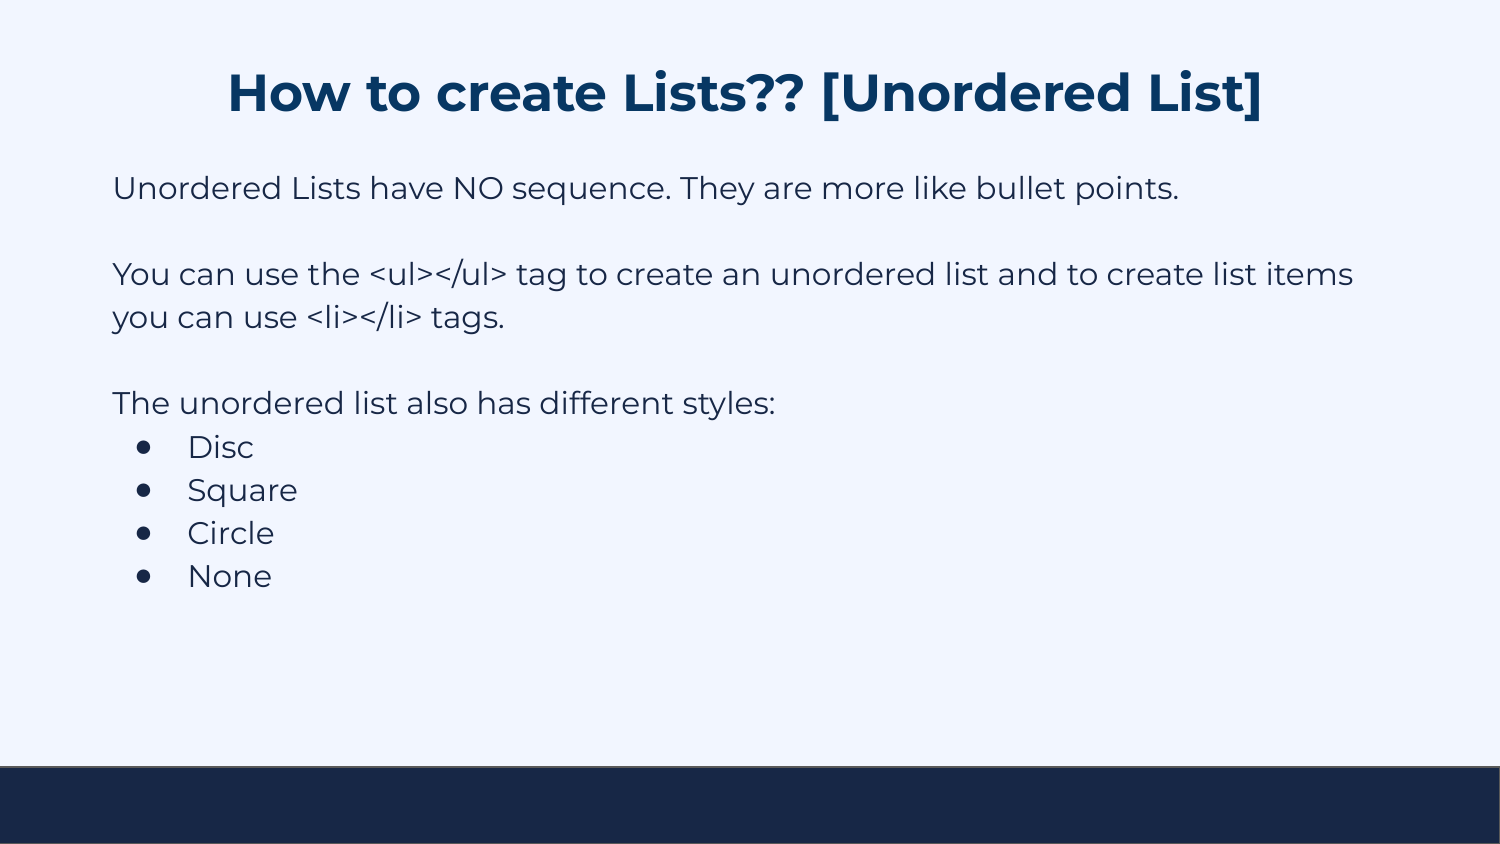

# How to create Lists?? [Unordered List]

Unordered Lists have NO sequence. They are more like bullet points.

You can use the <ul></ul> tag to create an unordered list and to create list items you can use <li></li> tags.

The unordered list also has different styles:
Disc
Square
Circle
None